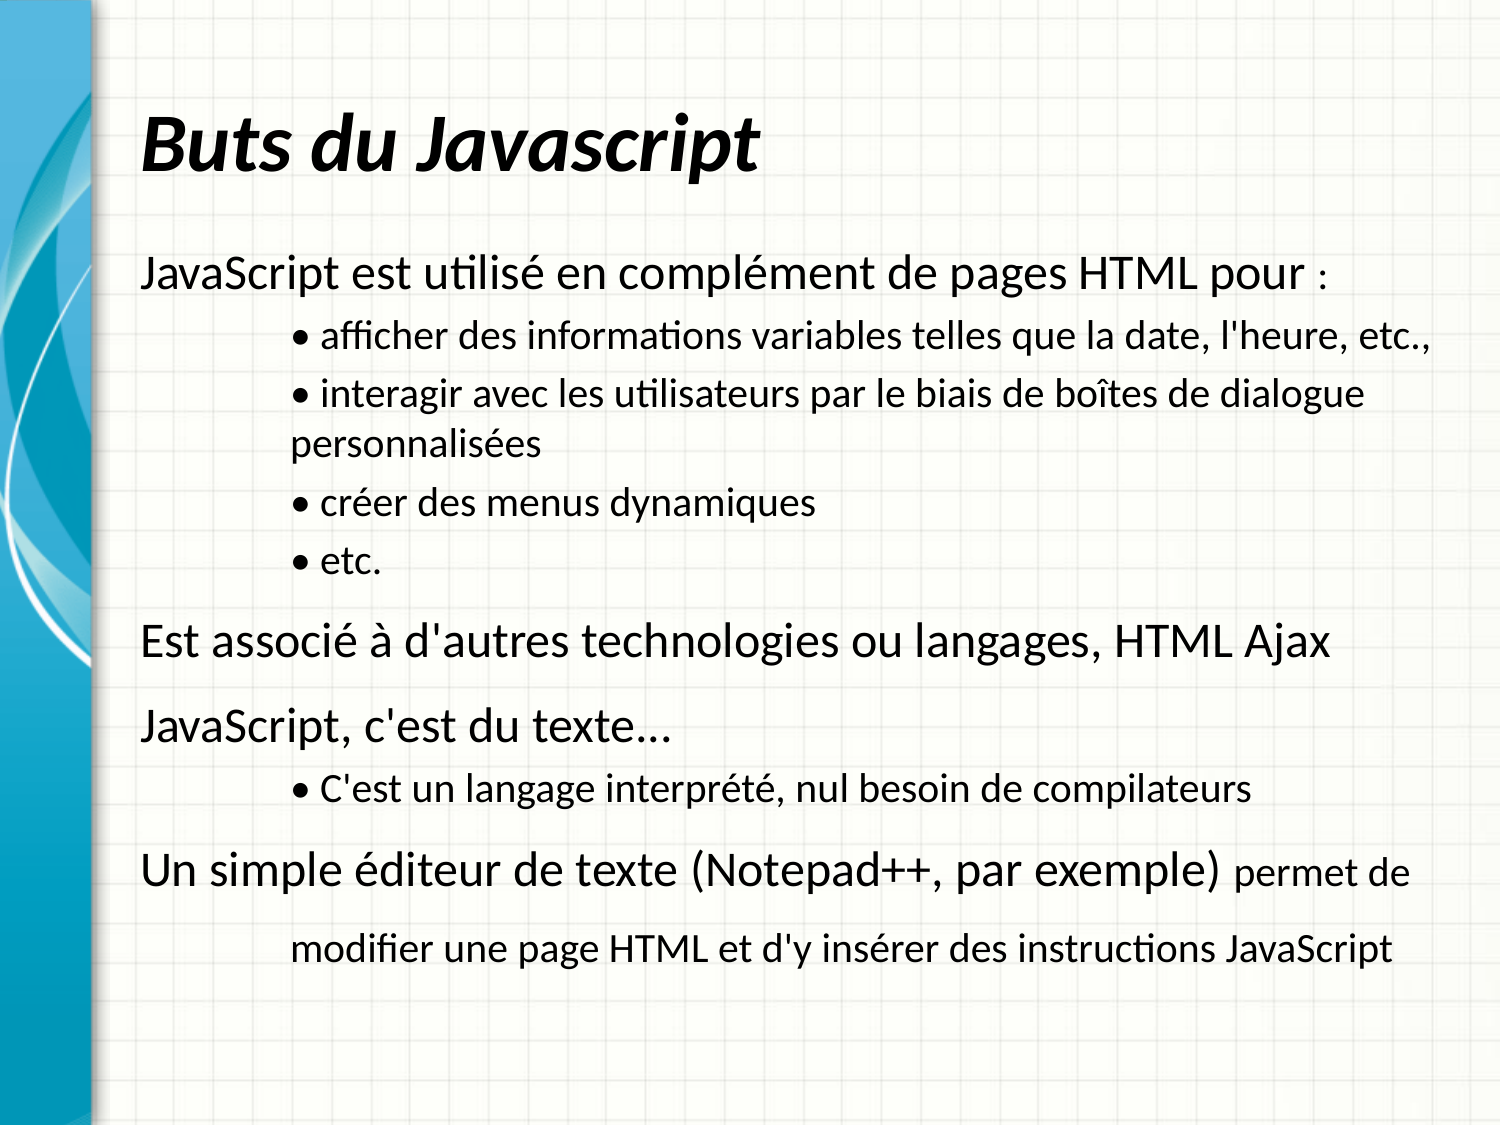

# Buts du Javascript
JavaScript est utilisé en complément de pages HTML pour :
	• afficher des informations variables telles que la date, l'heure, etc.,
	• interagir avec les utilisateurs par le biais de boîtes de dialogue 	personnalisées
	• créer des menus dynamiques
	• etc.
Est associé à d'autres technologies ou langages, HTML Ajax
JavaScript, c'est du texte...
	• C'est un langage interprété, nul besoin de compilateurs
Un simple éditeur de texte (Notepad++, par exemple) permet de
	modifier une page HTML et d'y insérer des instructions JavaScript